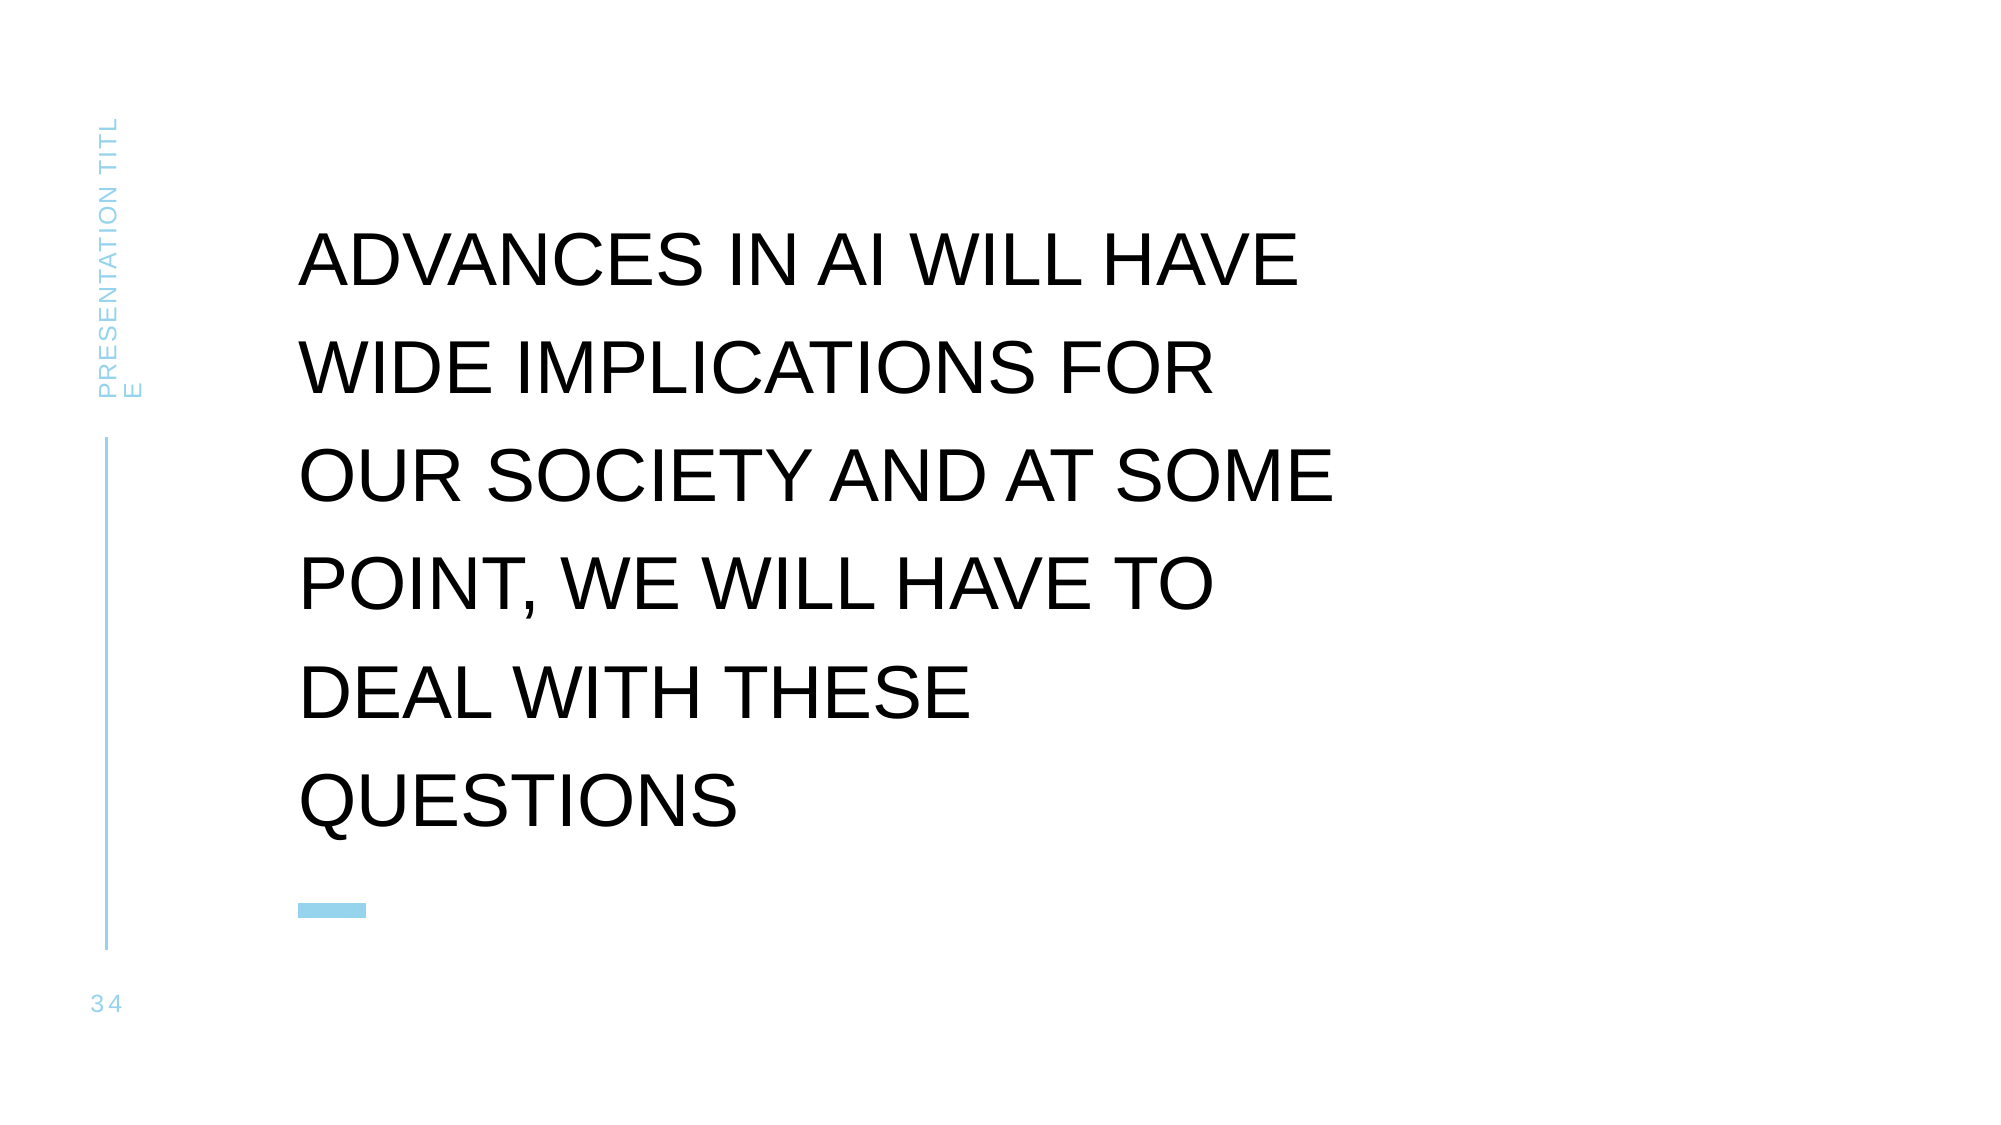

presentation title
# Advances in AI will have wide implications for our society and at some point, we will have to deal with these questions
34